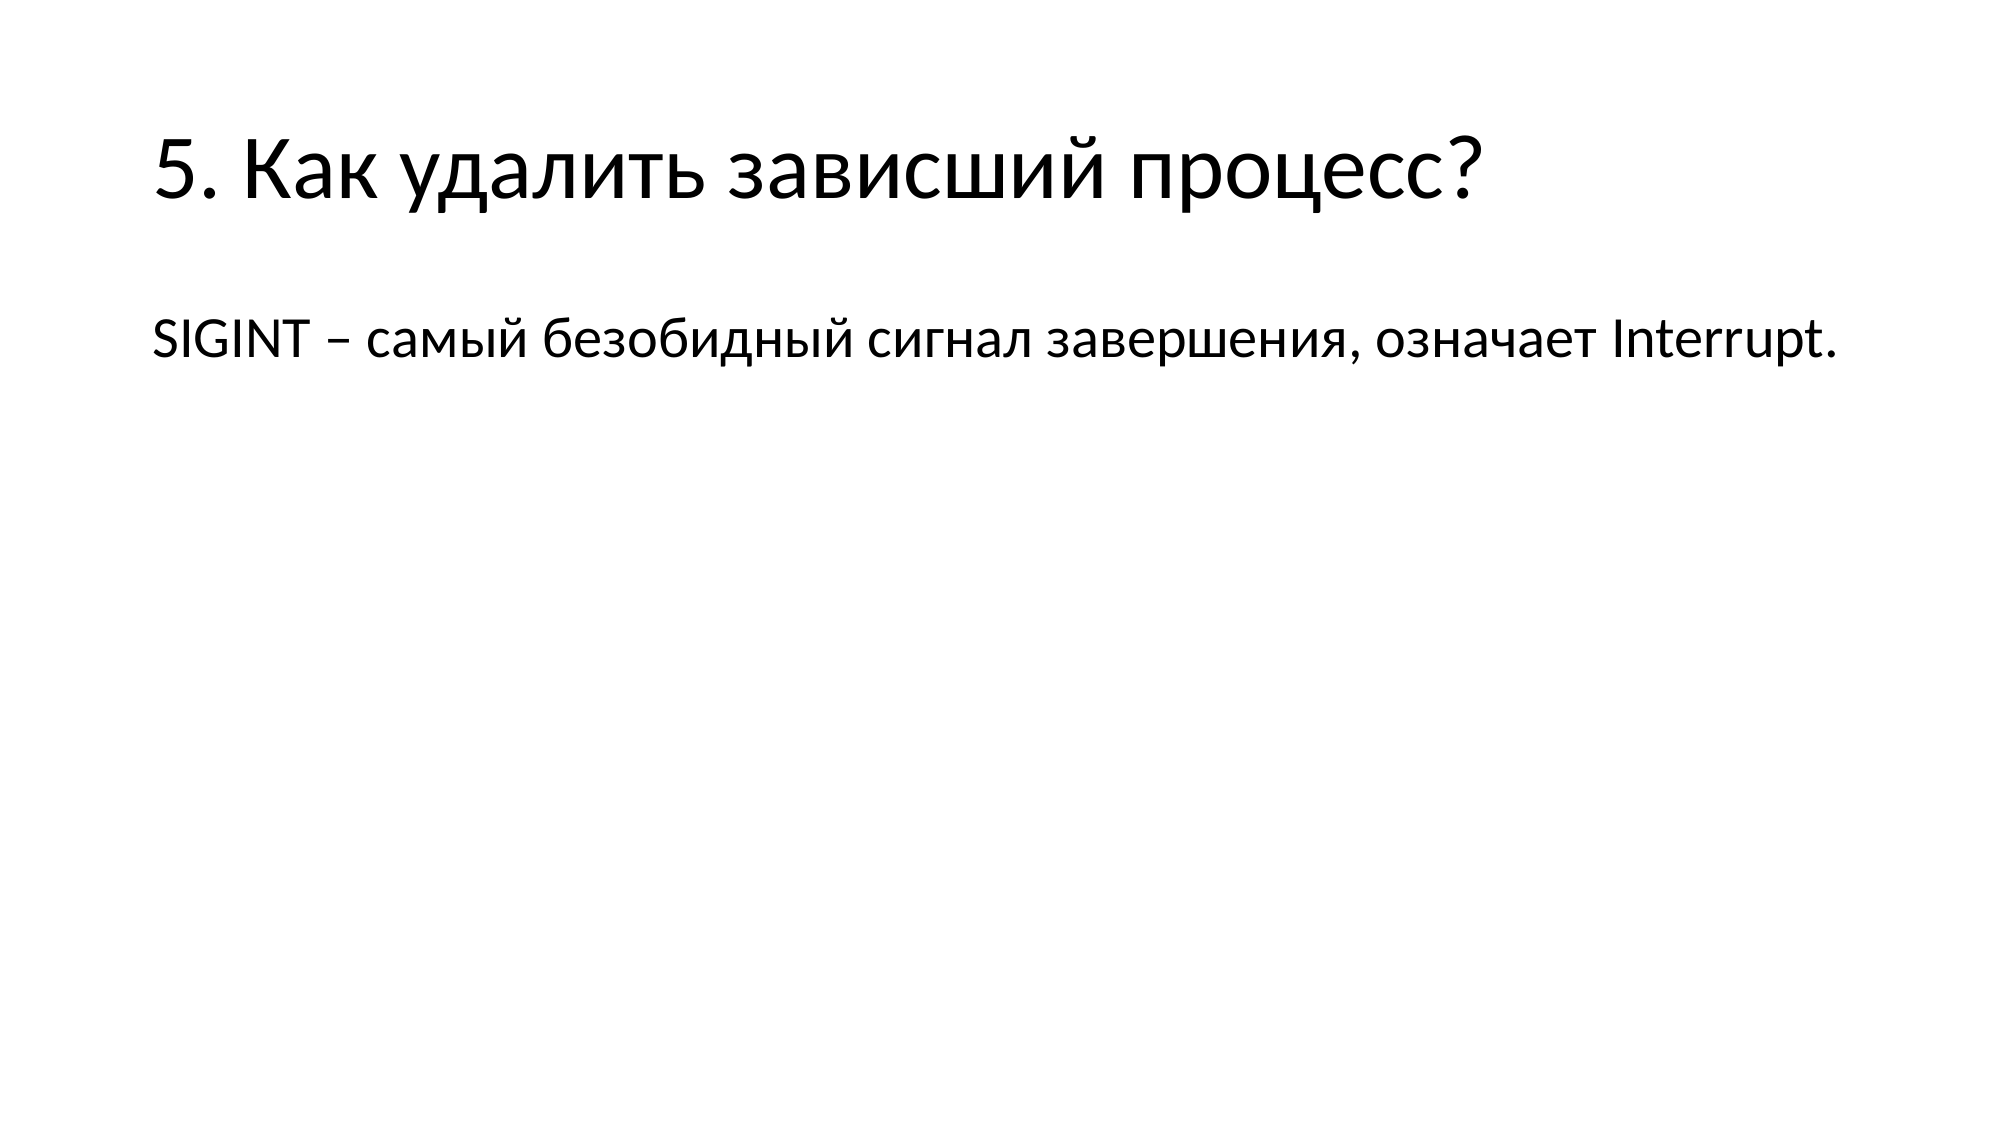

# 5. Как удалить зависший процесс?
SIGINT – самый безобидный сигнал завершения, означает Interrupt.